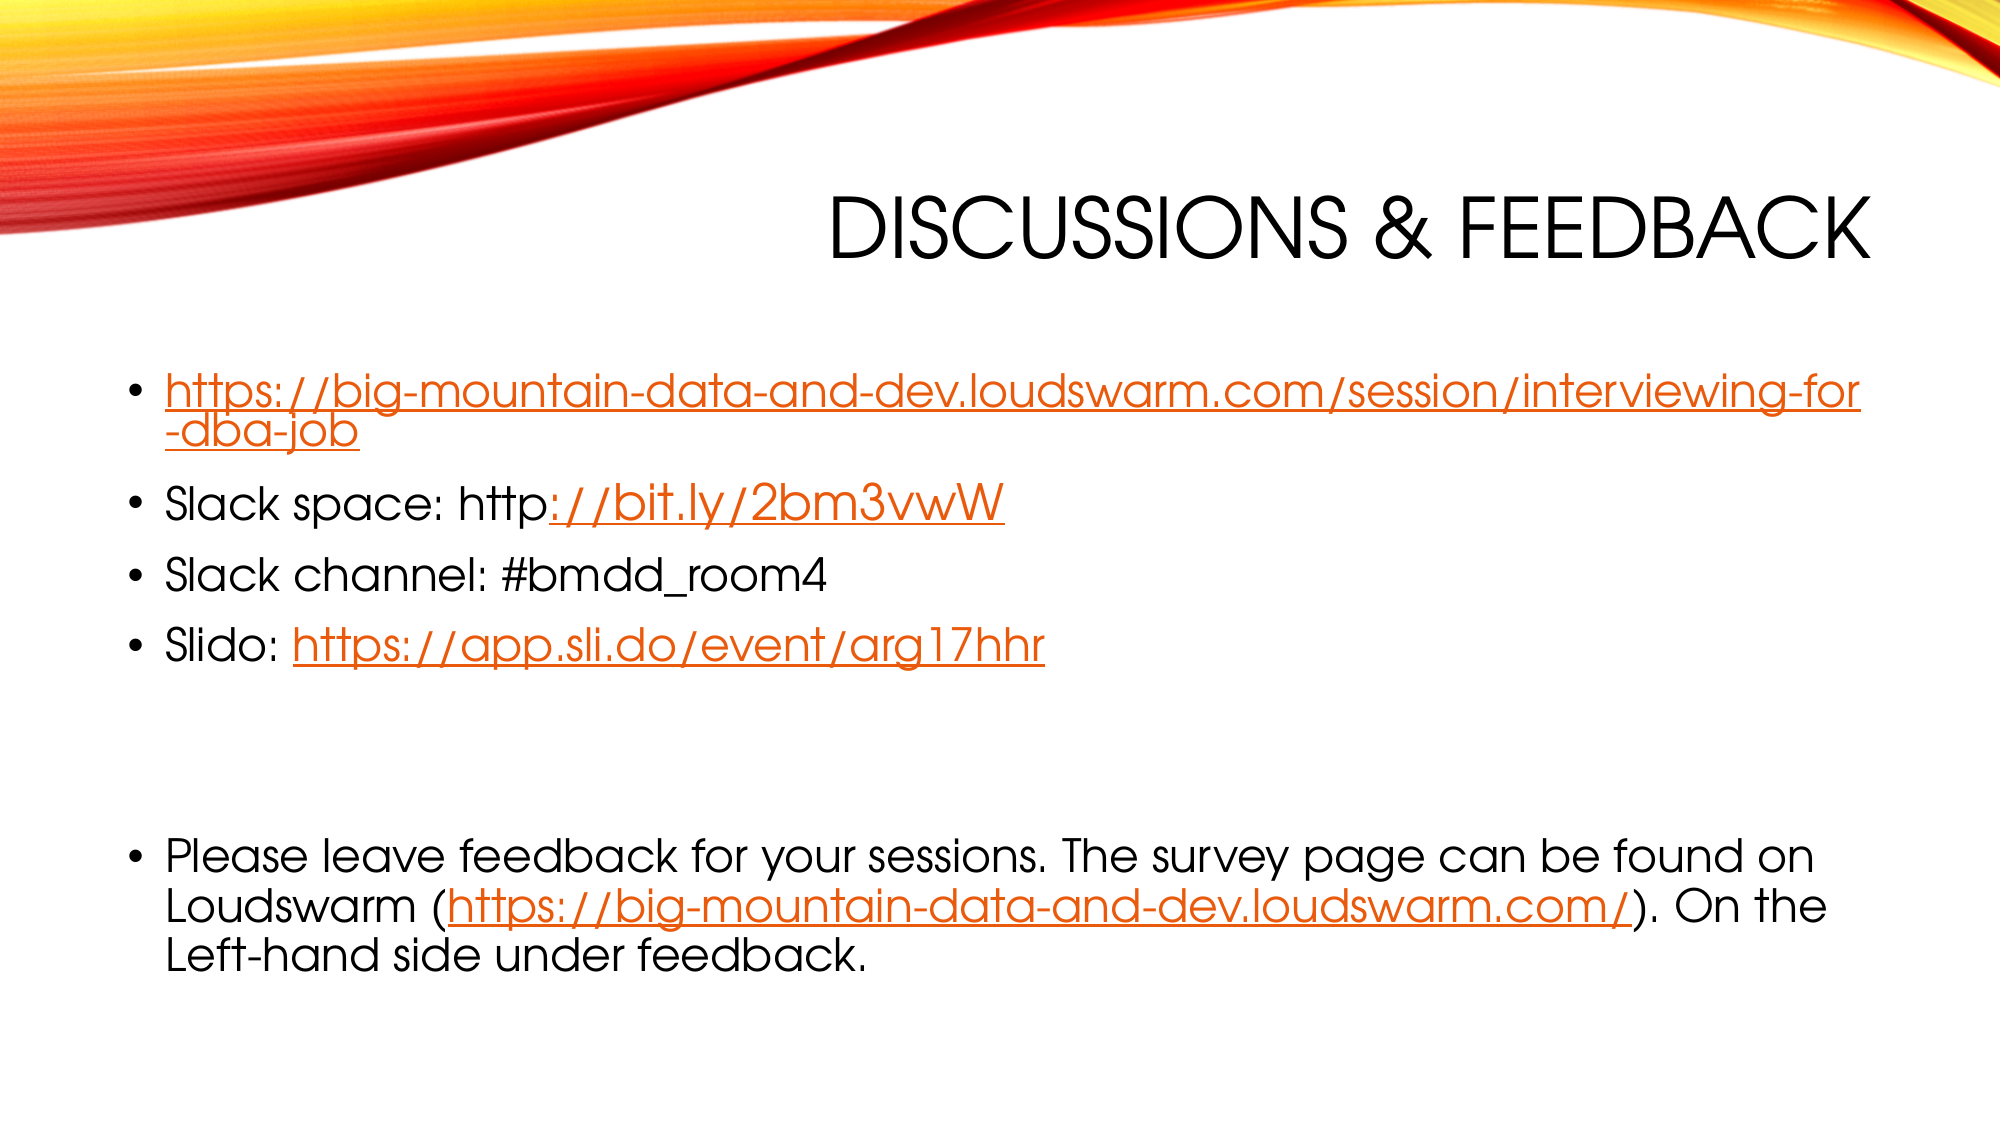

# Discussions & Feedback
https://big-mountain-data-and-dev.loudswarm.com/session/interviewing-for-dba-job
Slack space: http://bit.ly/2bm3vwW
Slack channel: #bmdd_room4
Slido: https://app.sli.do/event/arg17hhr

Please leave feedback for your sessions. The survey page can be found on Loudswarm (https://big-mountain-data-and-dev.loudswarm.com/). On the Left-hand side under feedback.